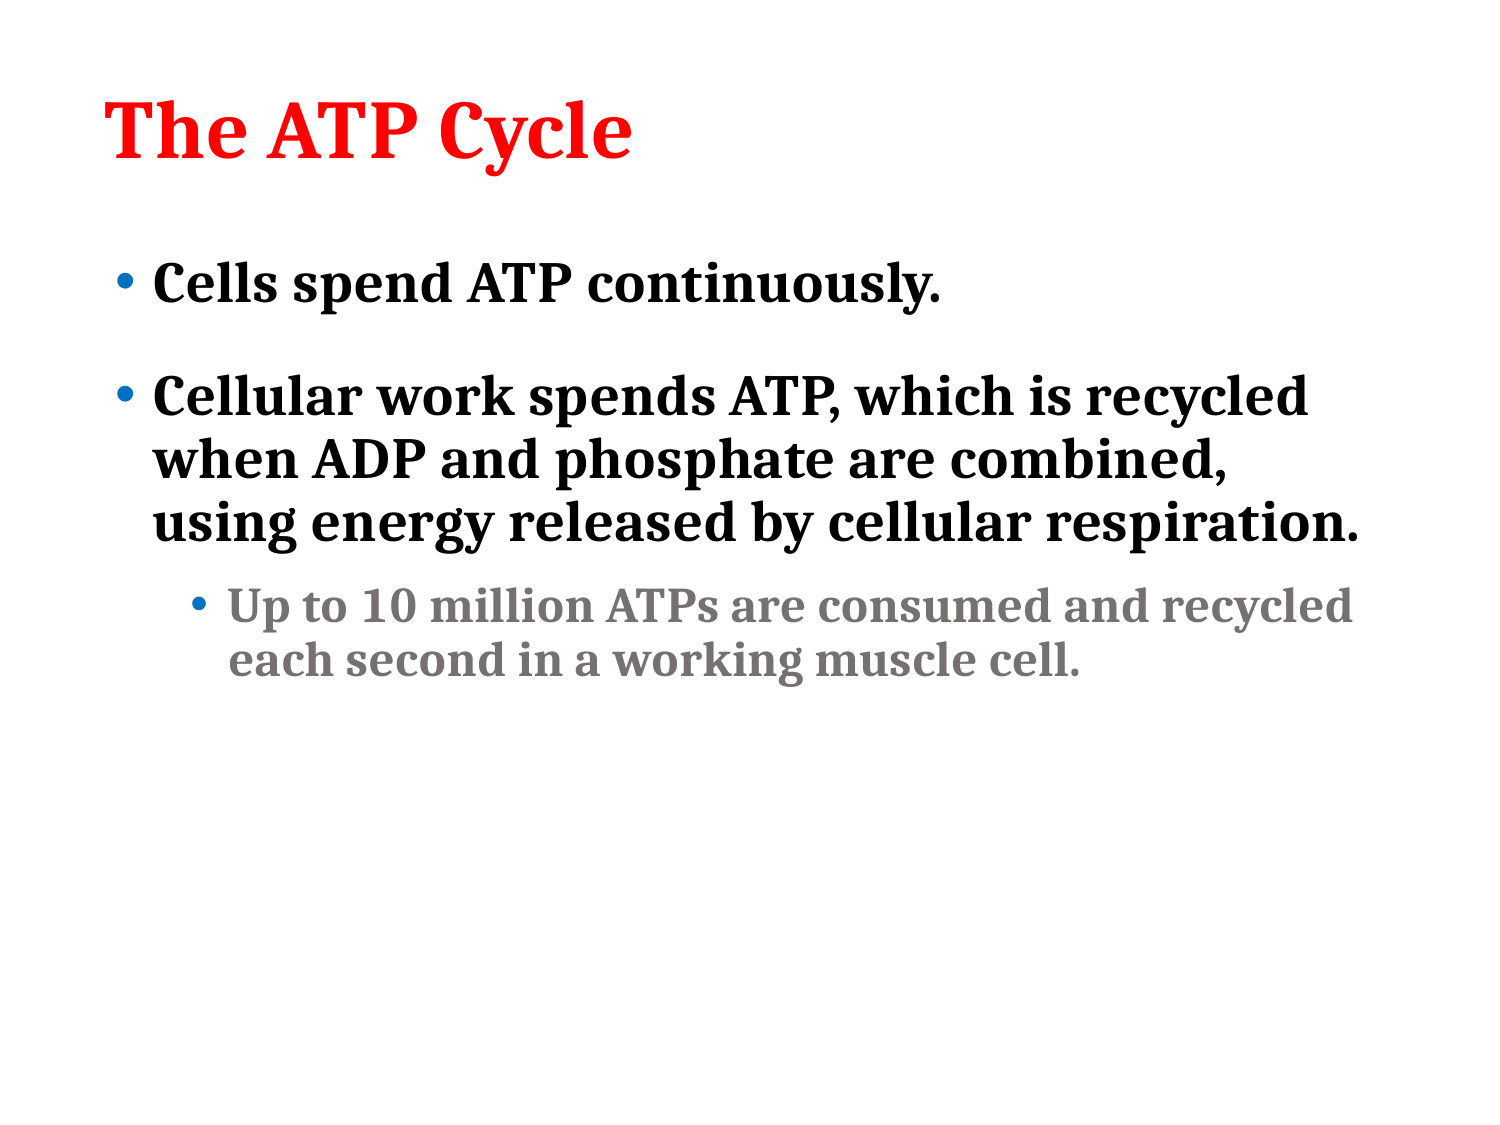

# The ATP Cycle
Cells spend ATP continuously.
Cellular work spends ATP, which is recycled when ADP and phosphate are combined, using energy released by cellular respiration.
Up to 10 million ATPs are consumed and recycled each second in a working muscle cell.